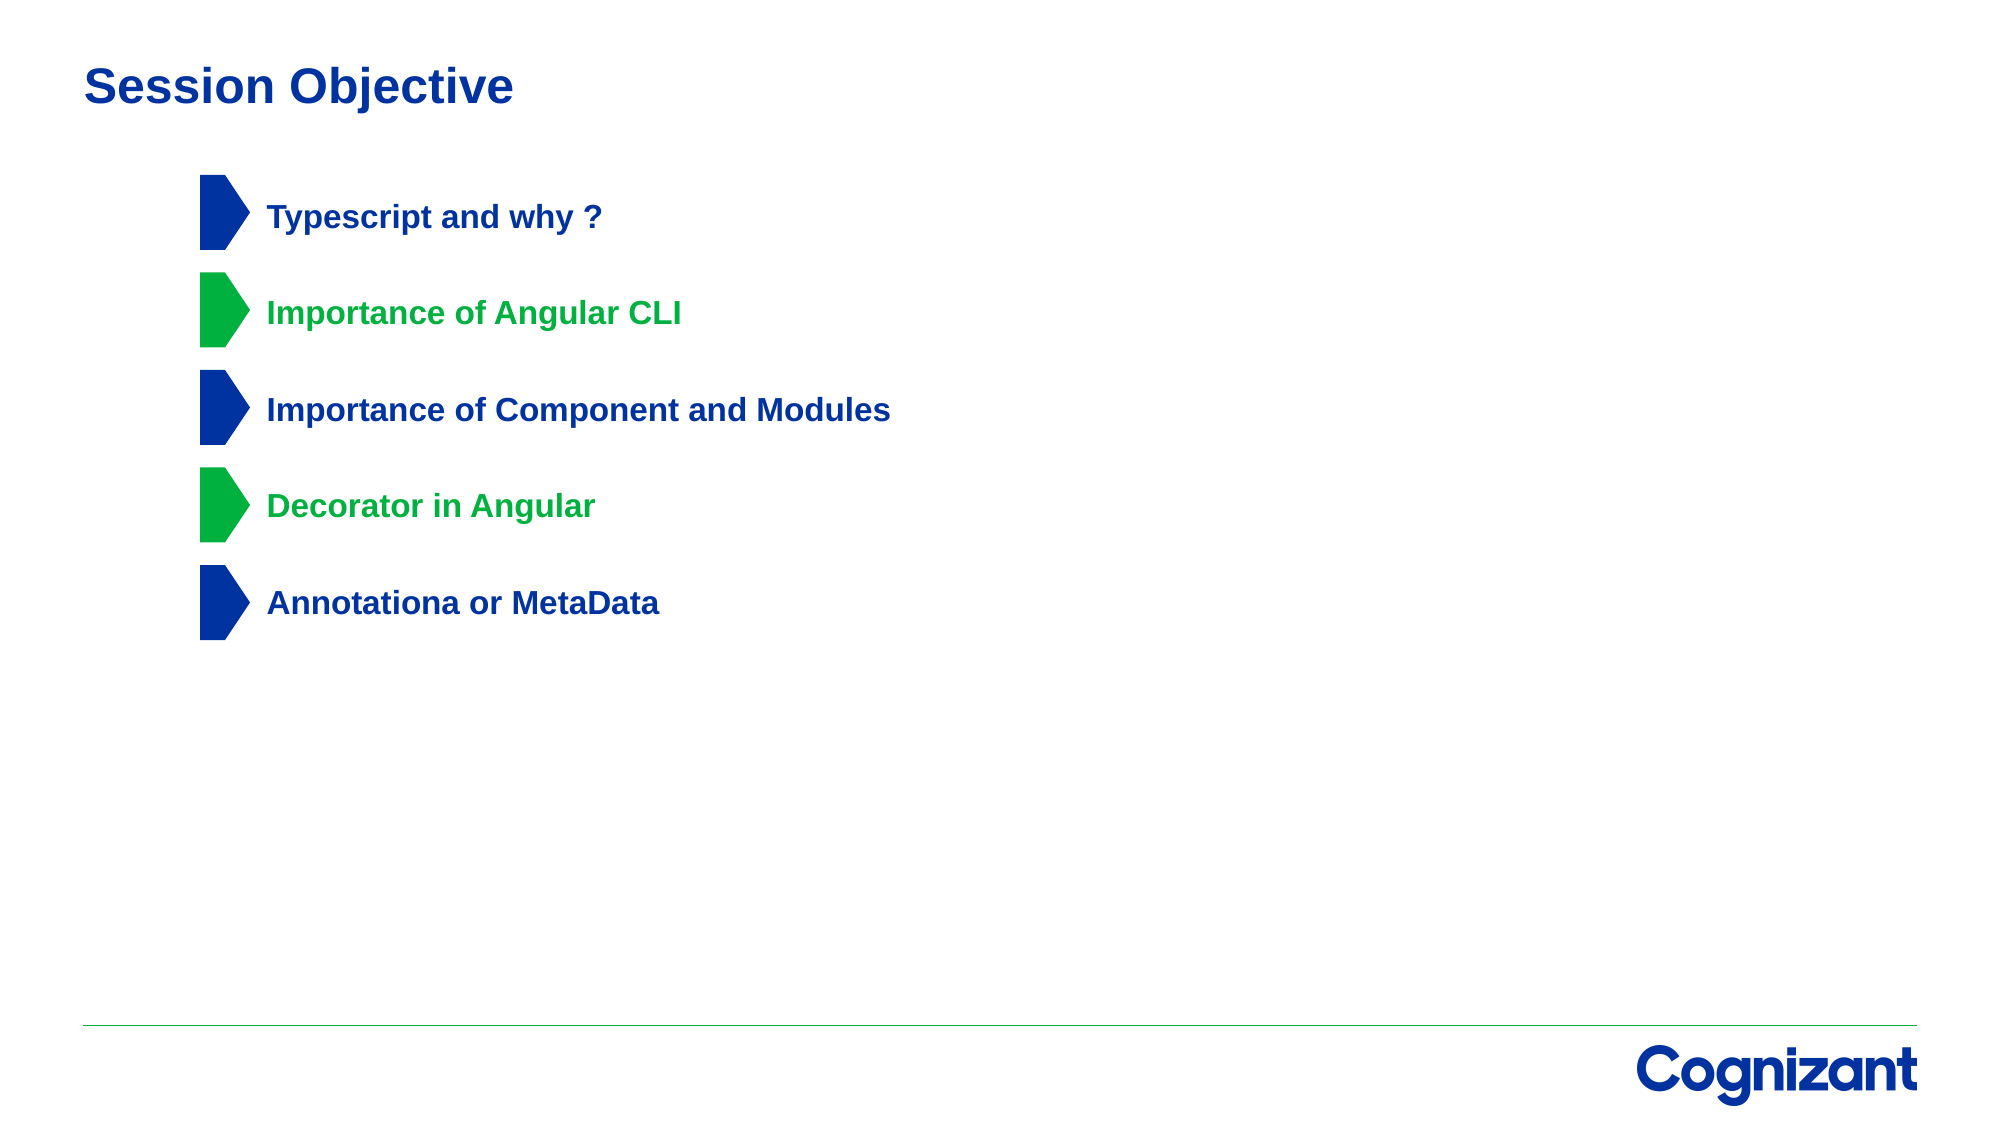

# Session Objective

Typescript and why ?

Importance of Angular CLI

Importance of Component and Modules

Decorator in Angular

Annotationa or MetaData